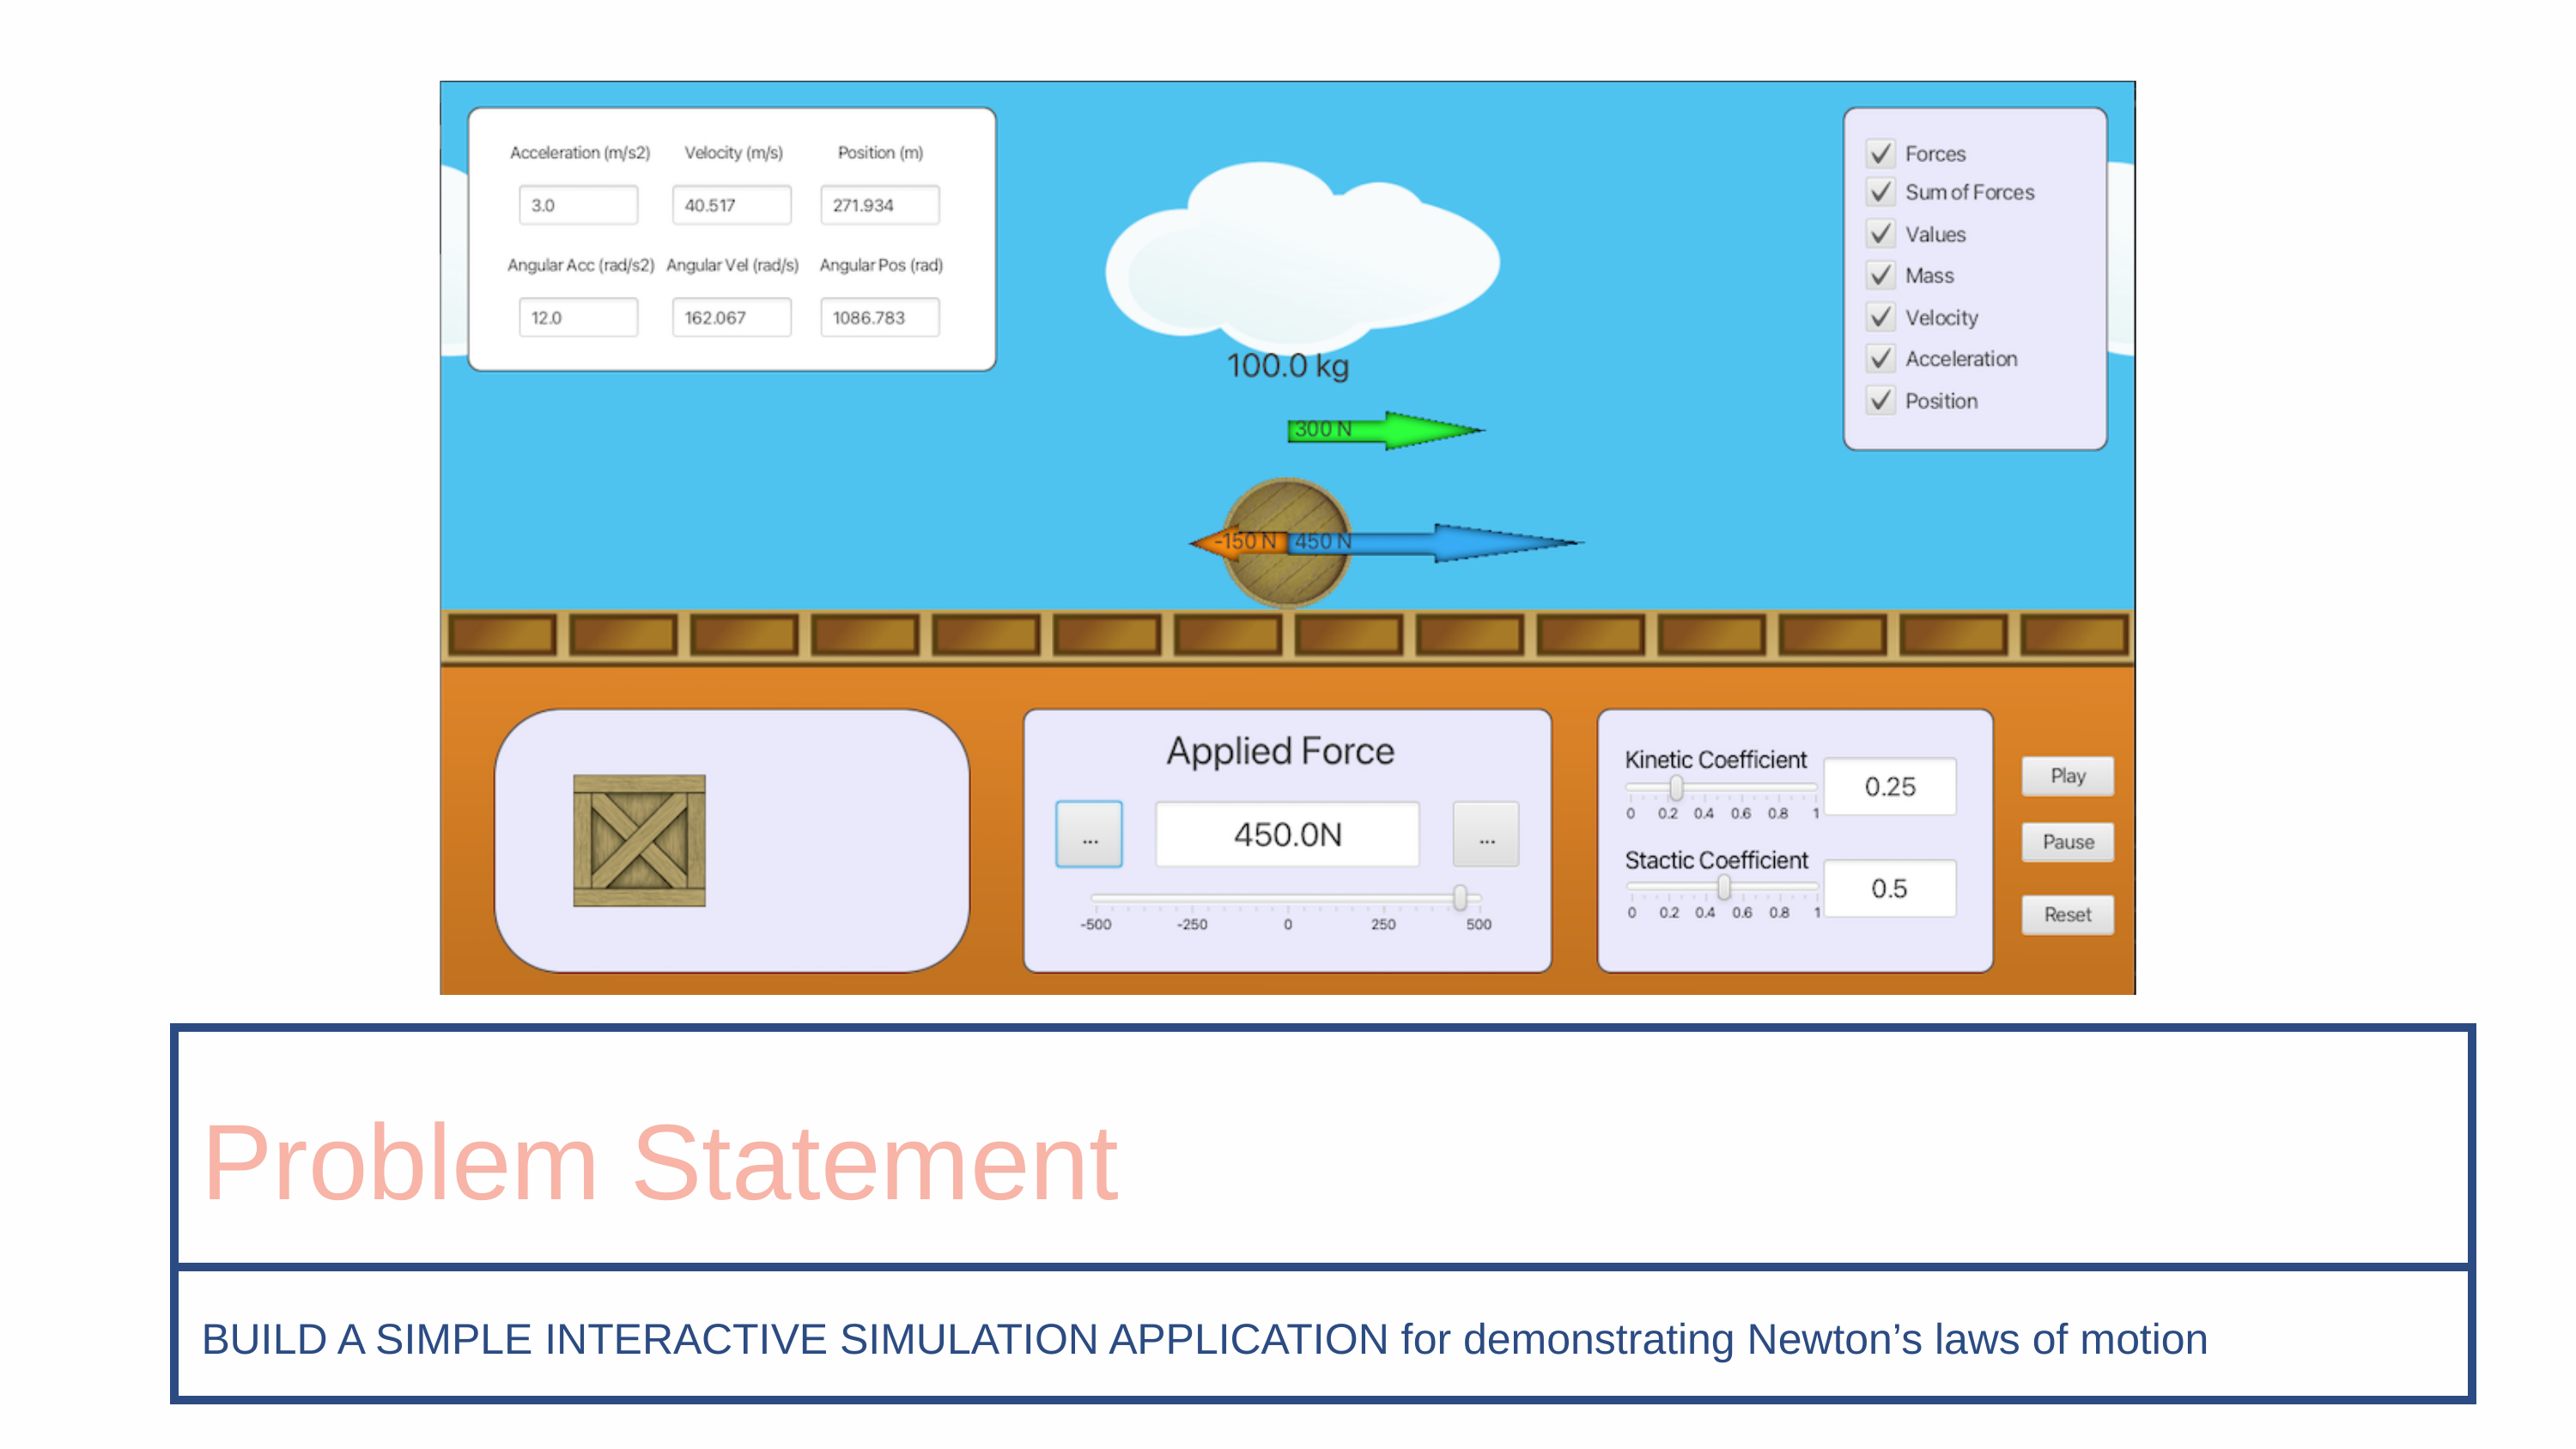

| Problem Statement |
| --- |
| BUILD A SIMPLE INTERACTIVE SIMULATION APPLICATION for demonstrating Newton’s laws of motion |